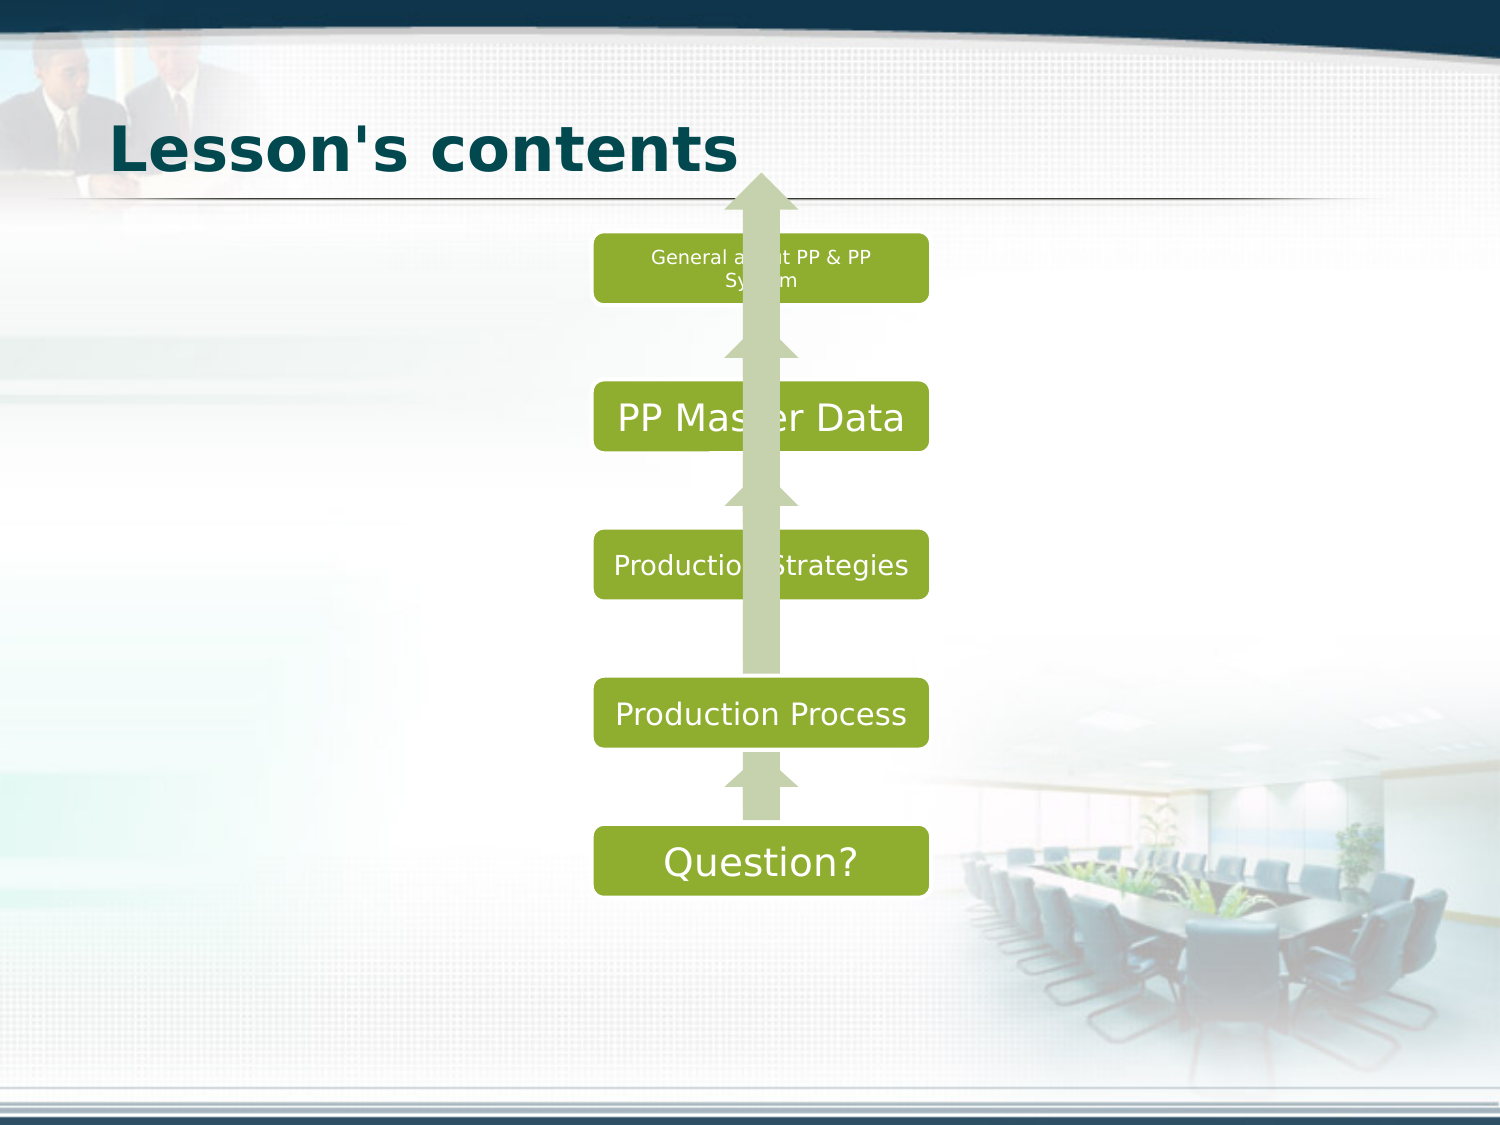

# Lesson's contents
Production Strategies
Question?
Production Process
General about PP & PP System
PP Master Data